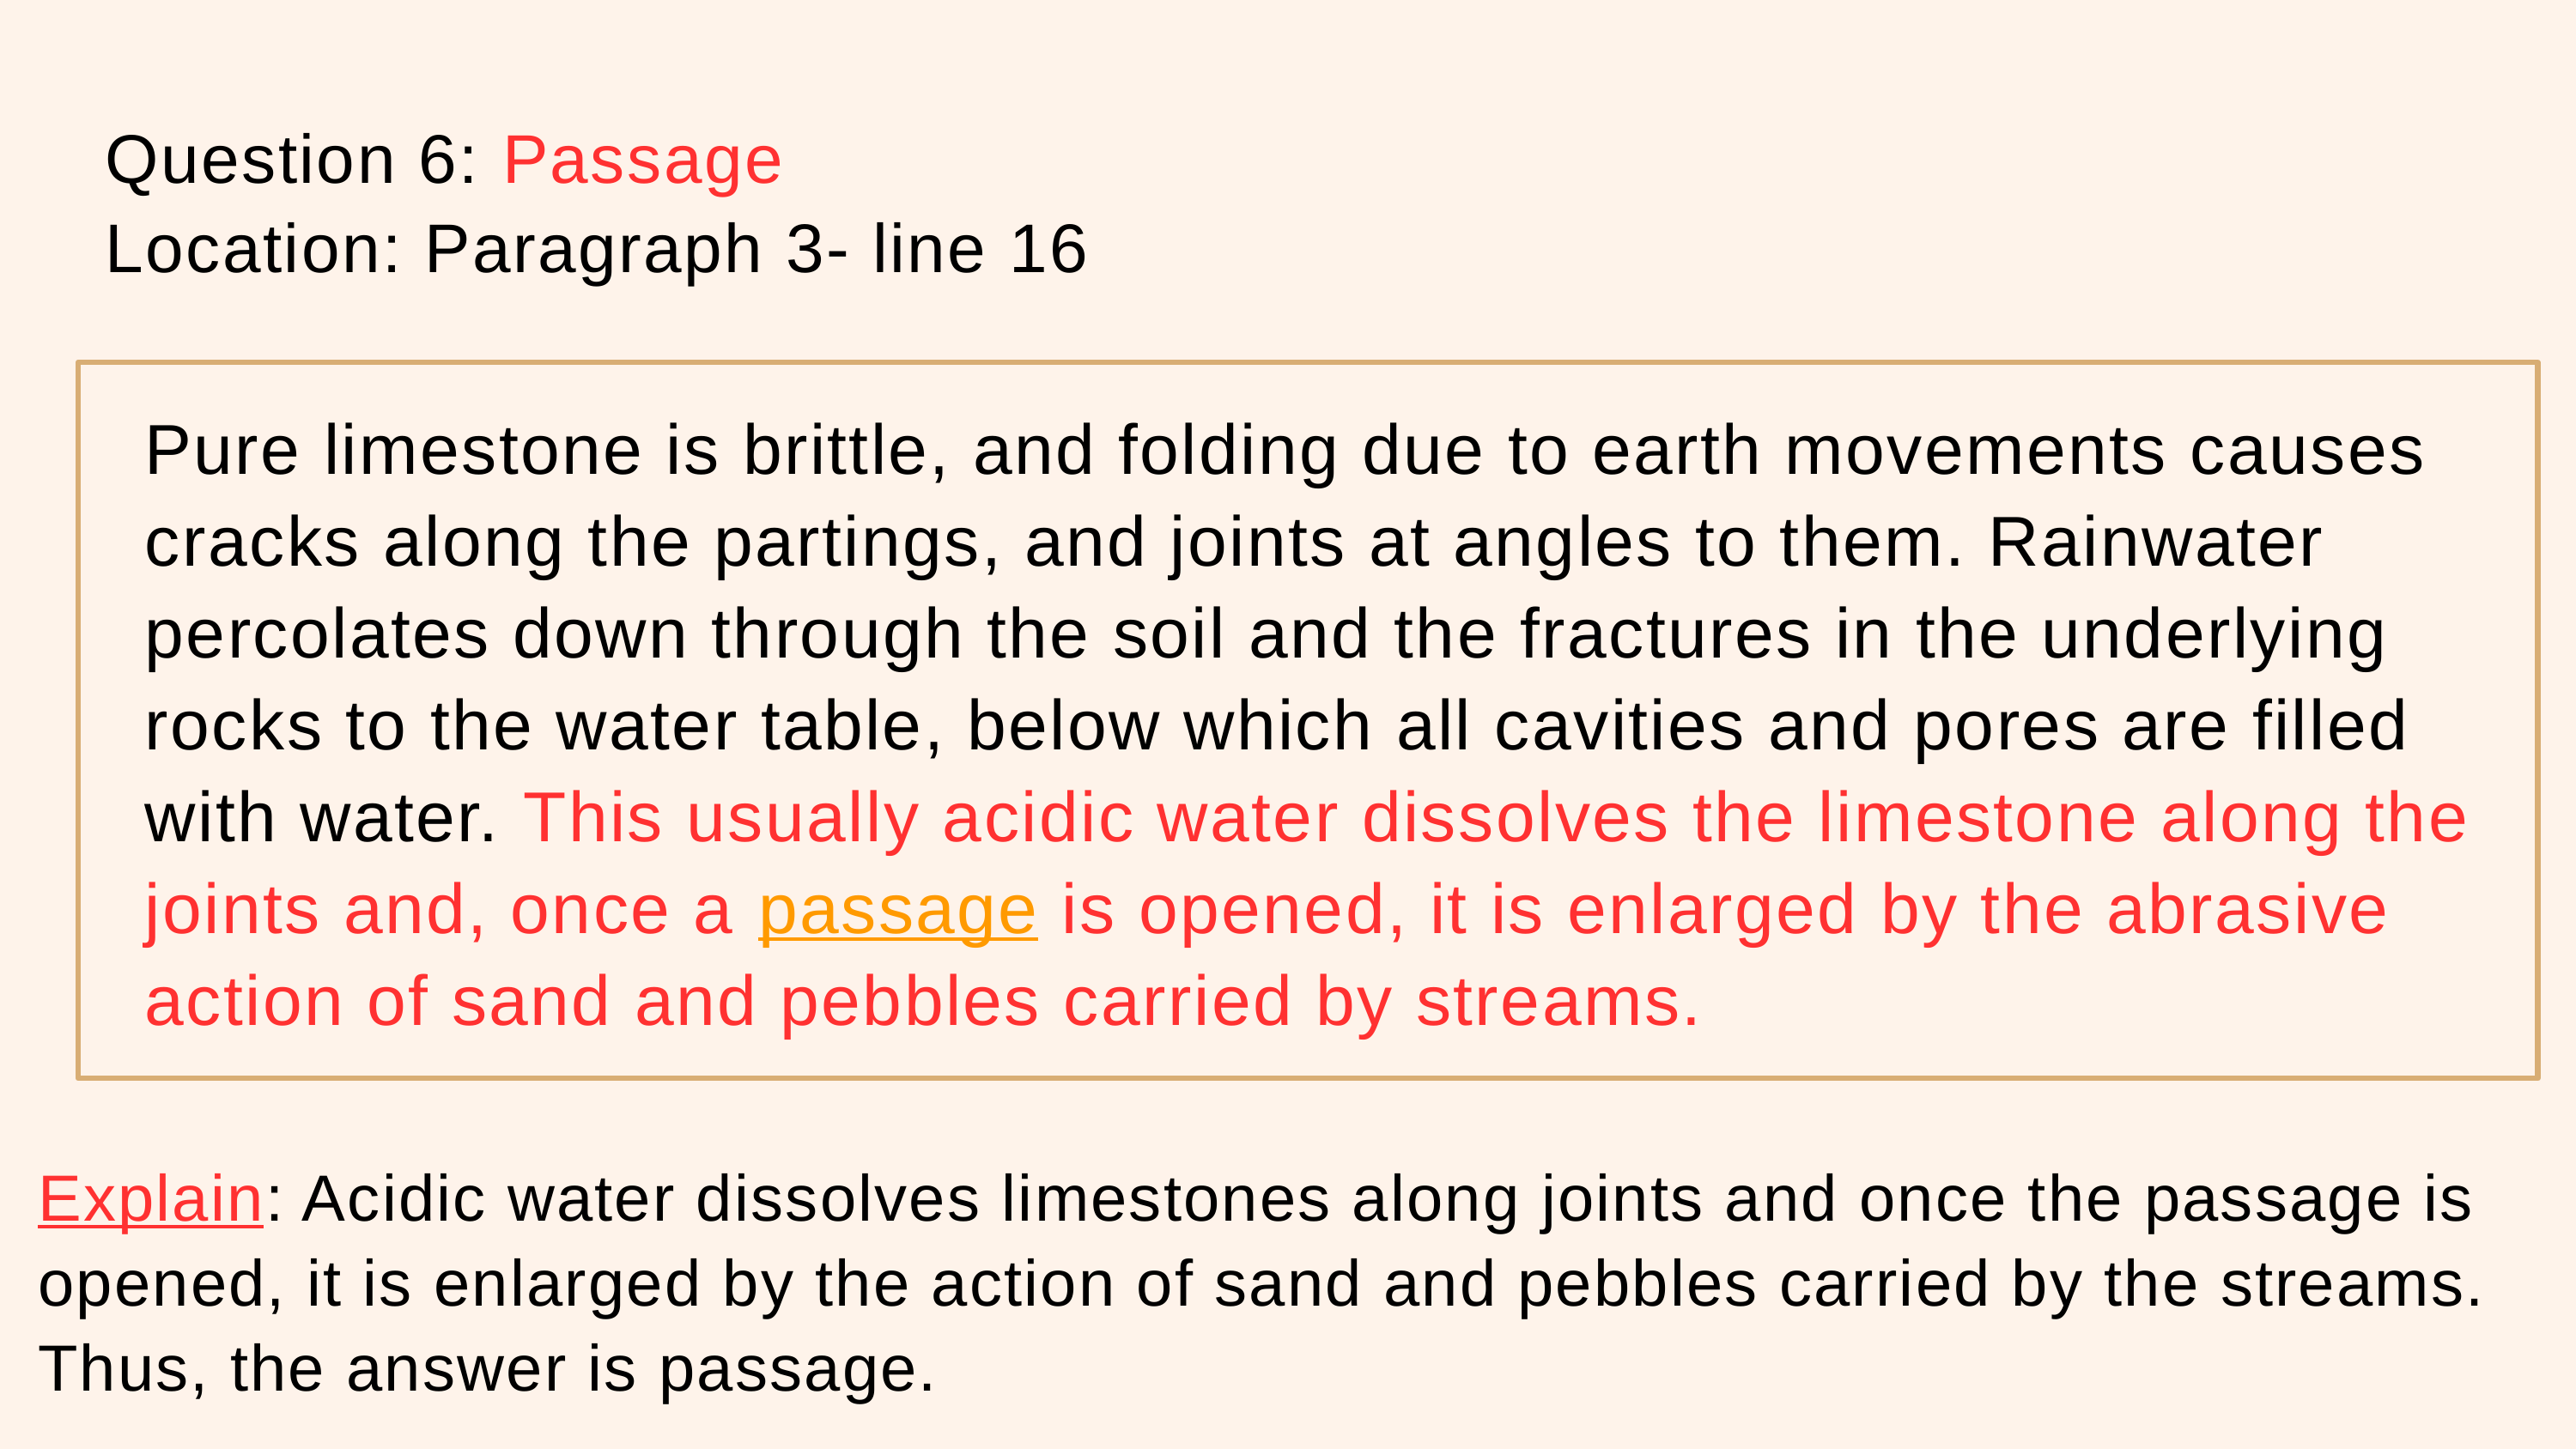

Question 6: Passage
Location: Paragraph 3- line 16

Pure limestone is brittle, and folding due to earth movements causes cracks along the partings, and joints at angles to them. Rainwater percolates down through the soil and the fractures in the underlying rocks to the water table, below which all cavities and pores are filled
with water. This usually acidic water dissolves the limestone along the joints and, once a passage is opened, it is enlarged by the abrasive action of sand and pebbles carried by streams.
Explain: Acidic water dissolves limestones along joints and once the passage is opened, it is enlarged by the action of sand and pebbles carried by the streams. Thus, the answer is passage.